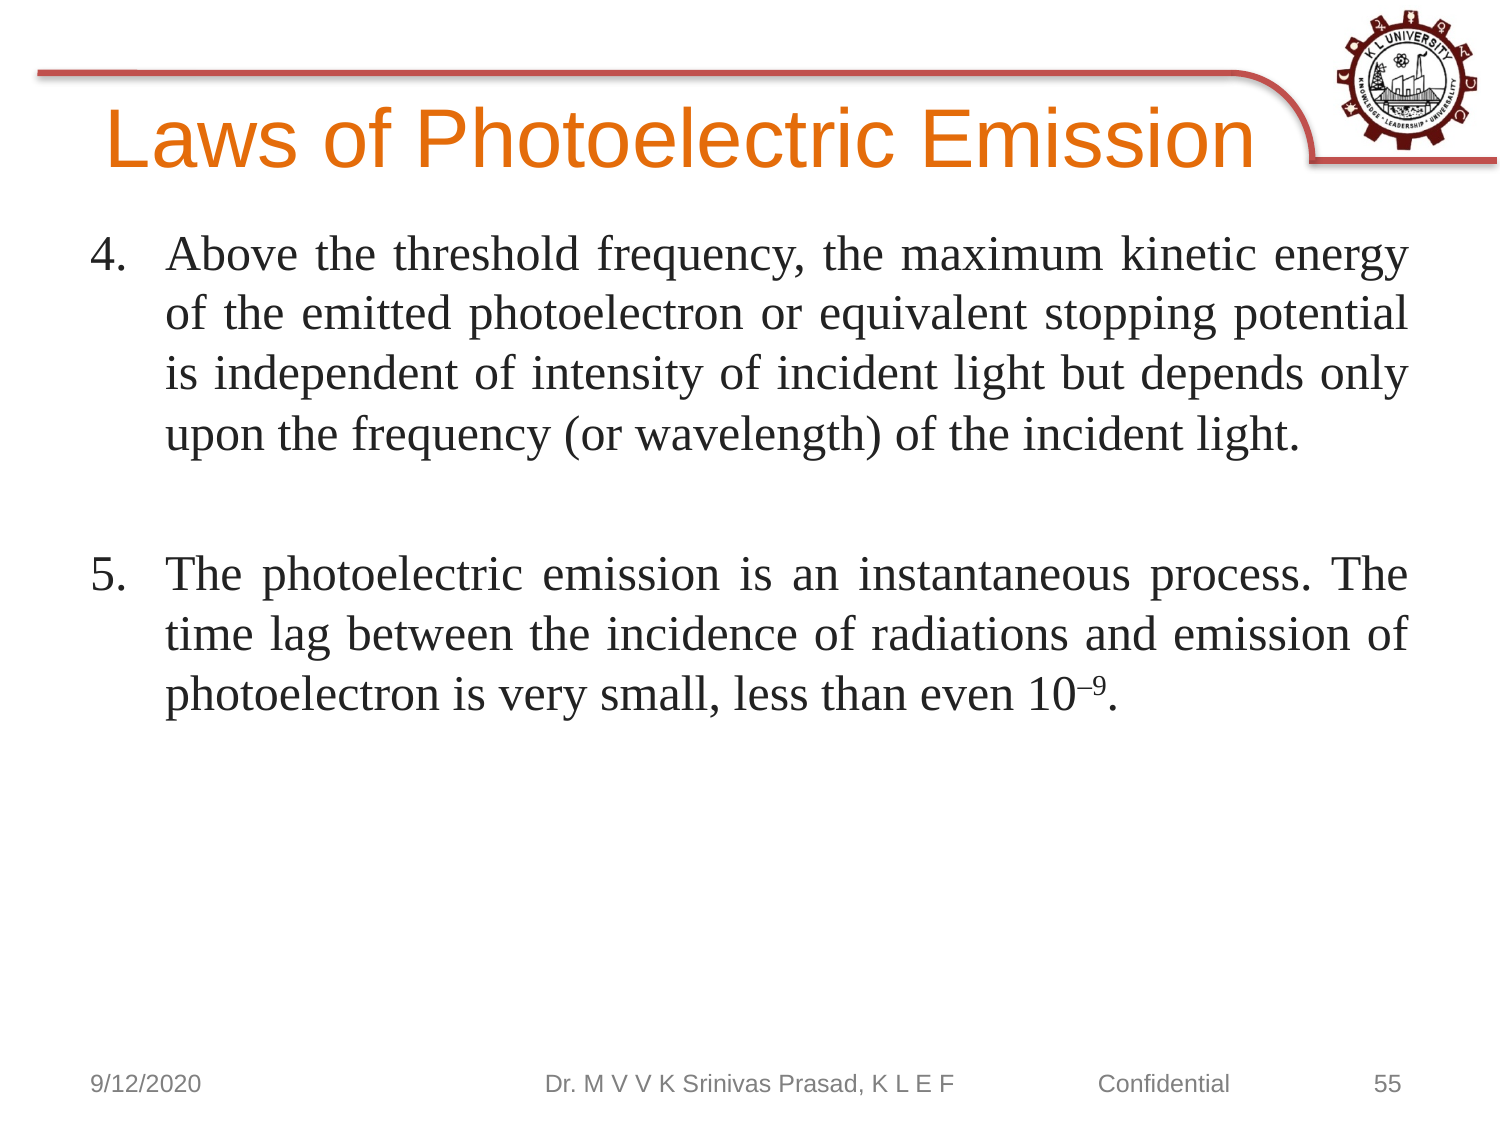

# Laws of Photoelectric Emission
Above the threshold frequency, the maximum kinetic energy of the emitted photoelectron or equivalent stopping potential is independent of intensity of incident light but depends only upon the frequency (or wavelength) of the incident light.

The photoelectric emission is an instantaneous process. The time lag between the incidence of radiations and emission of photoelectron is very small, less than even 10–9.

9/12/2020
Dr. M V V K Srinivas Prasad, K L E F
Confidential	                  55